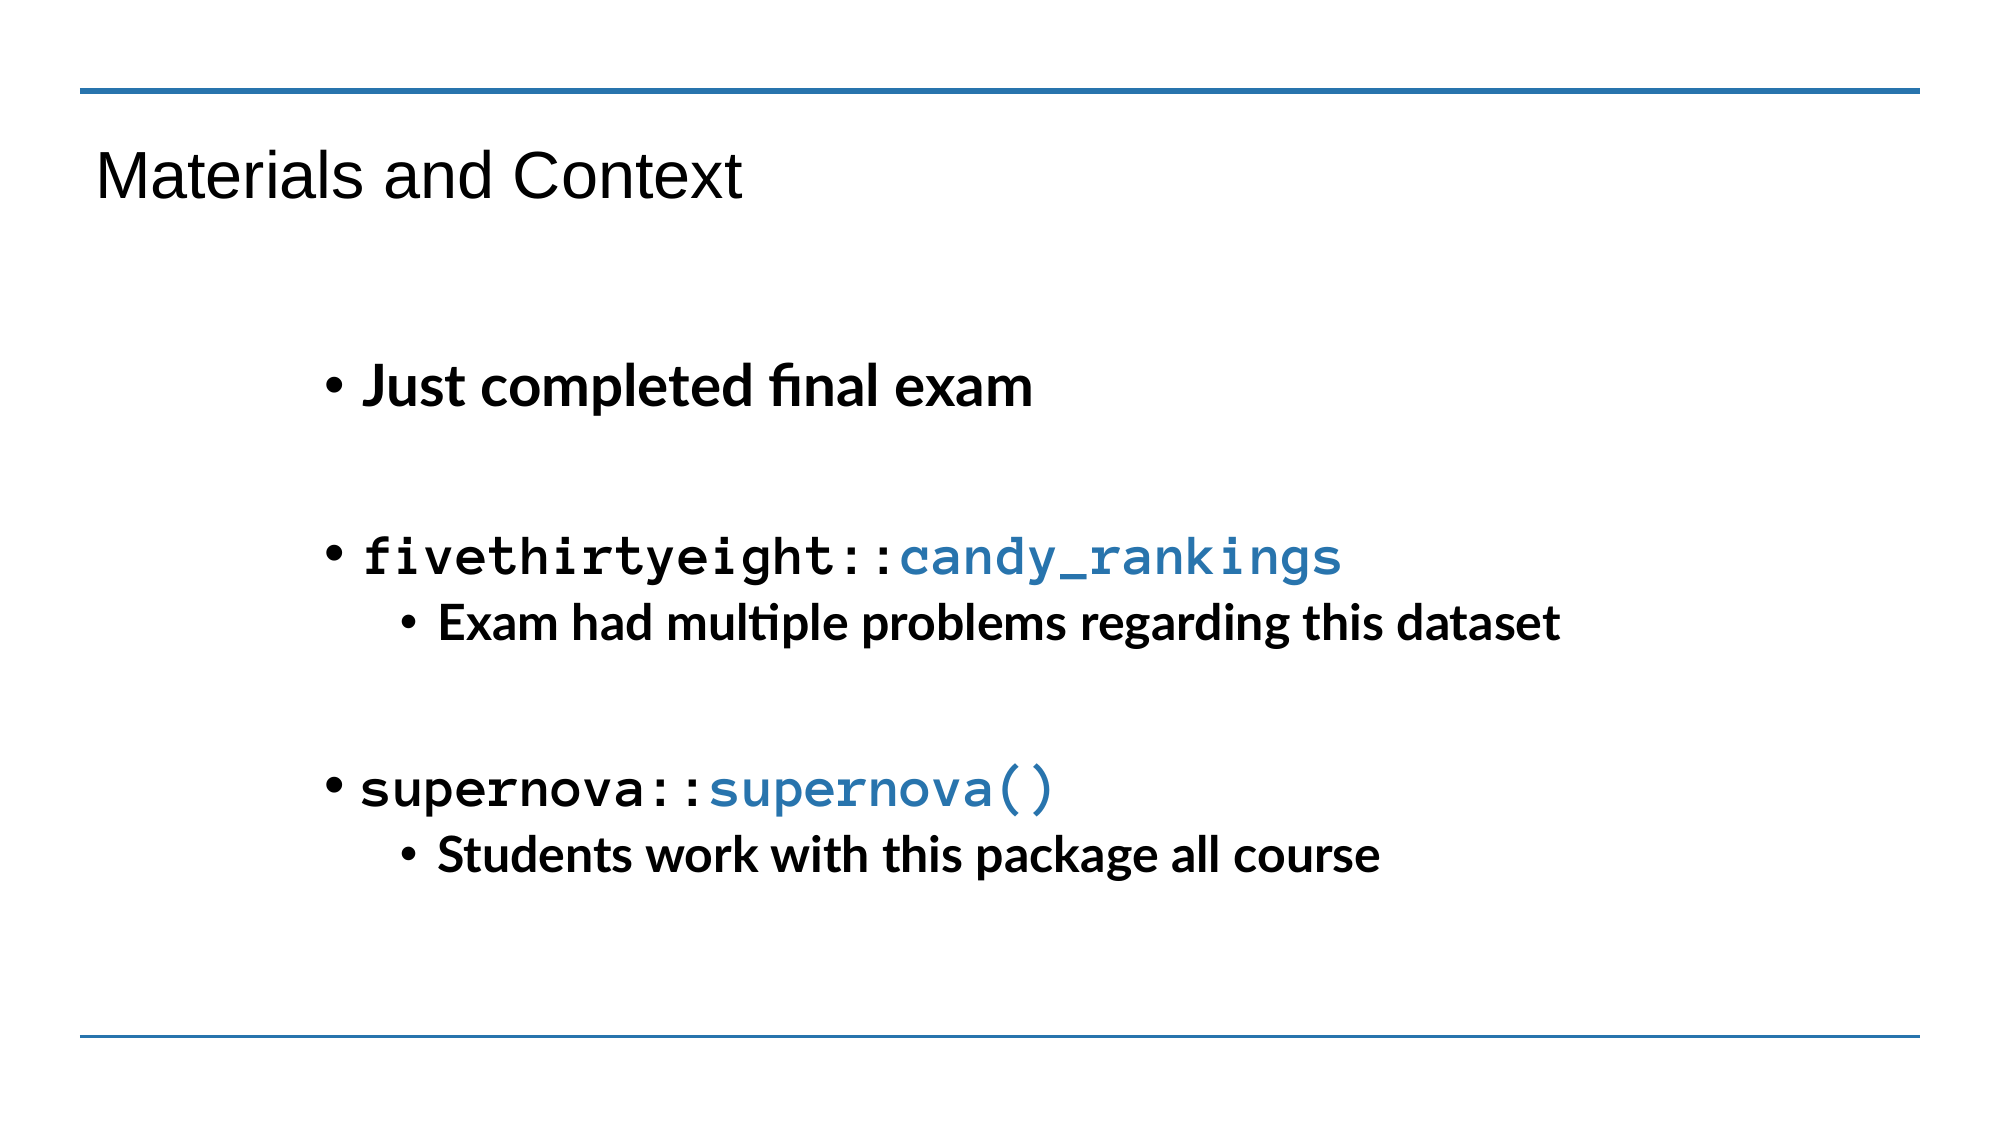

# Materials and Context
Just completed final exam

fivethirtyeight::candy_rankings
Exam had multiple problems regarding this dataset

supernova::supernova()
Students work with this package all course